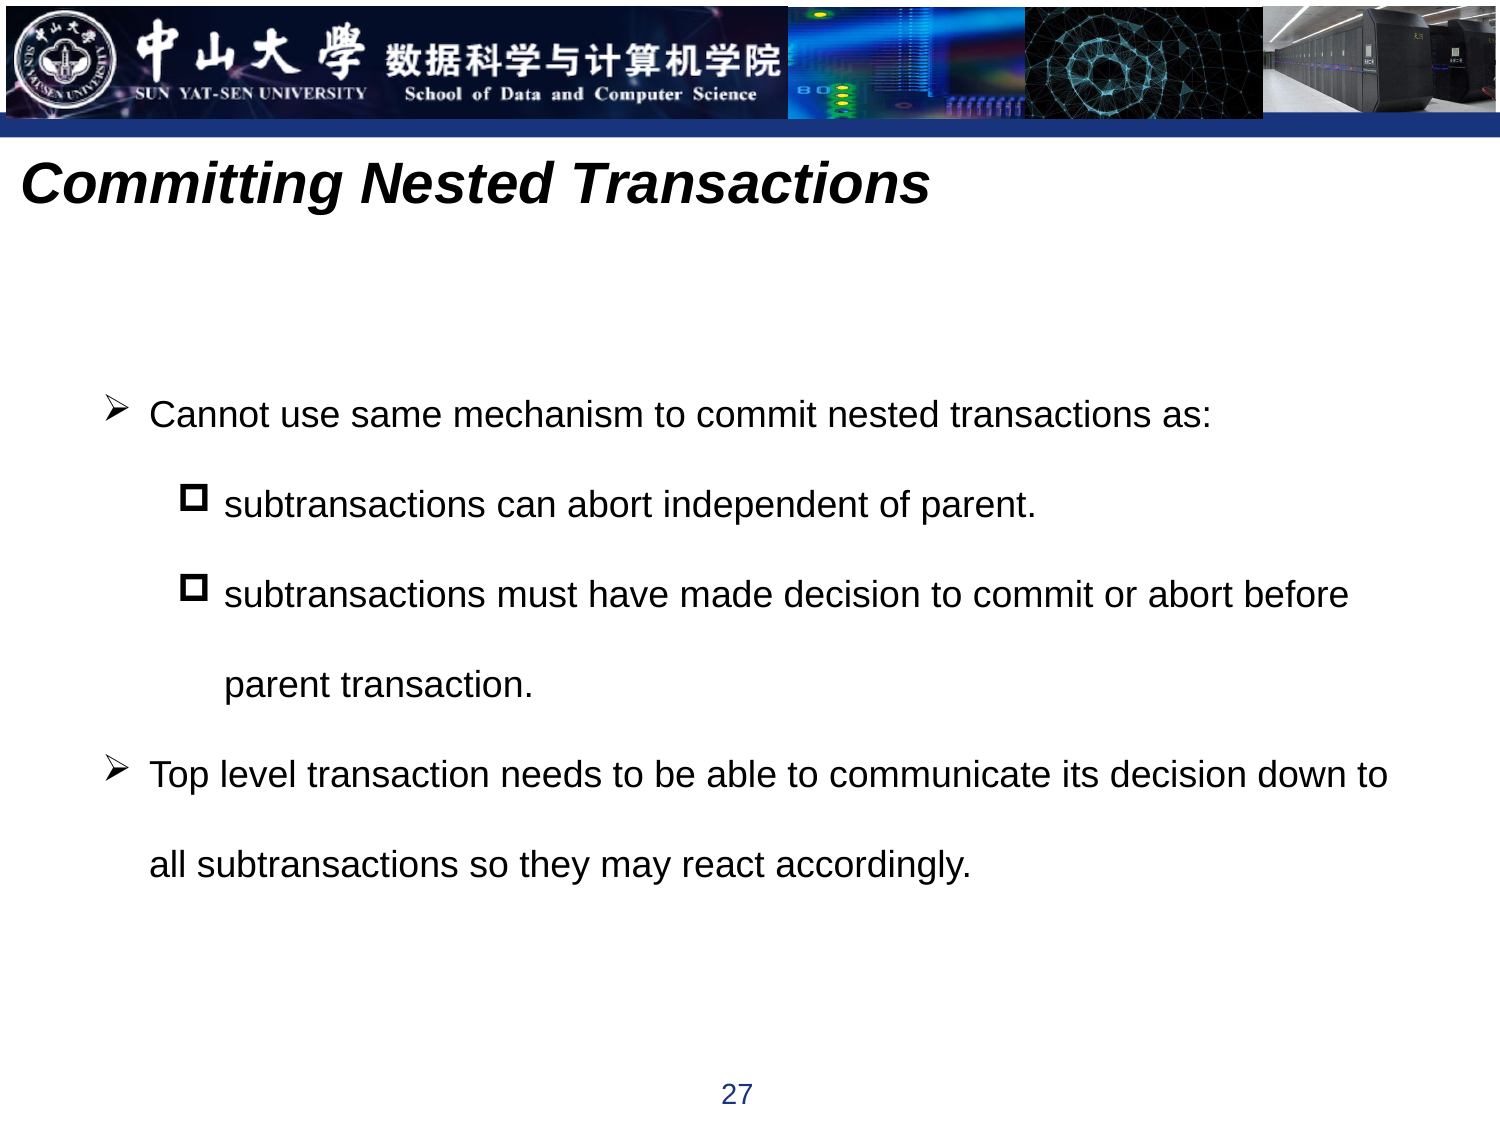

Committing Nested Transactions
Cannot use same mechanism to commit nested transactions as:
subtransactions can abort independent of parent.
subtransactions must have made decision to commit or abort before parent transaction.
Top level transaction needs to be able to communicate its decision down to all subtransactions so they may react accordingly.
27